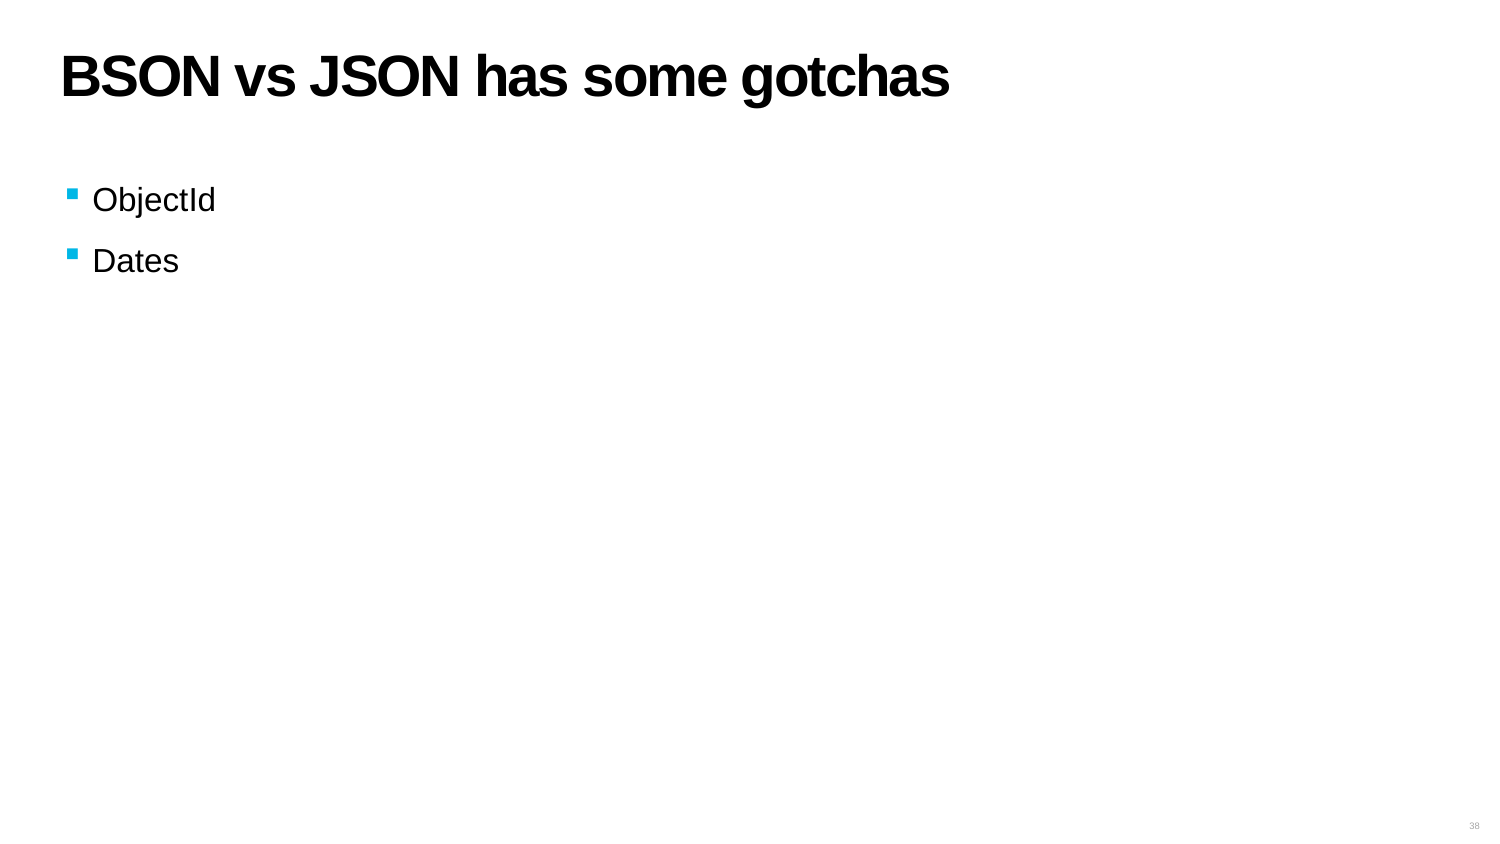

# BSON vs JSON has some gotchas
ObjectId
Dates
38